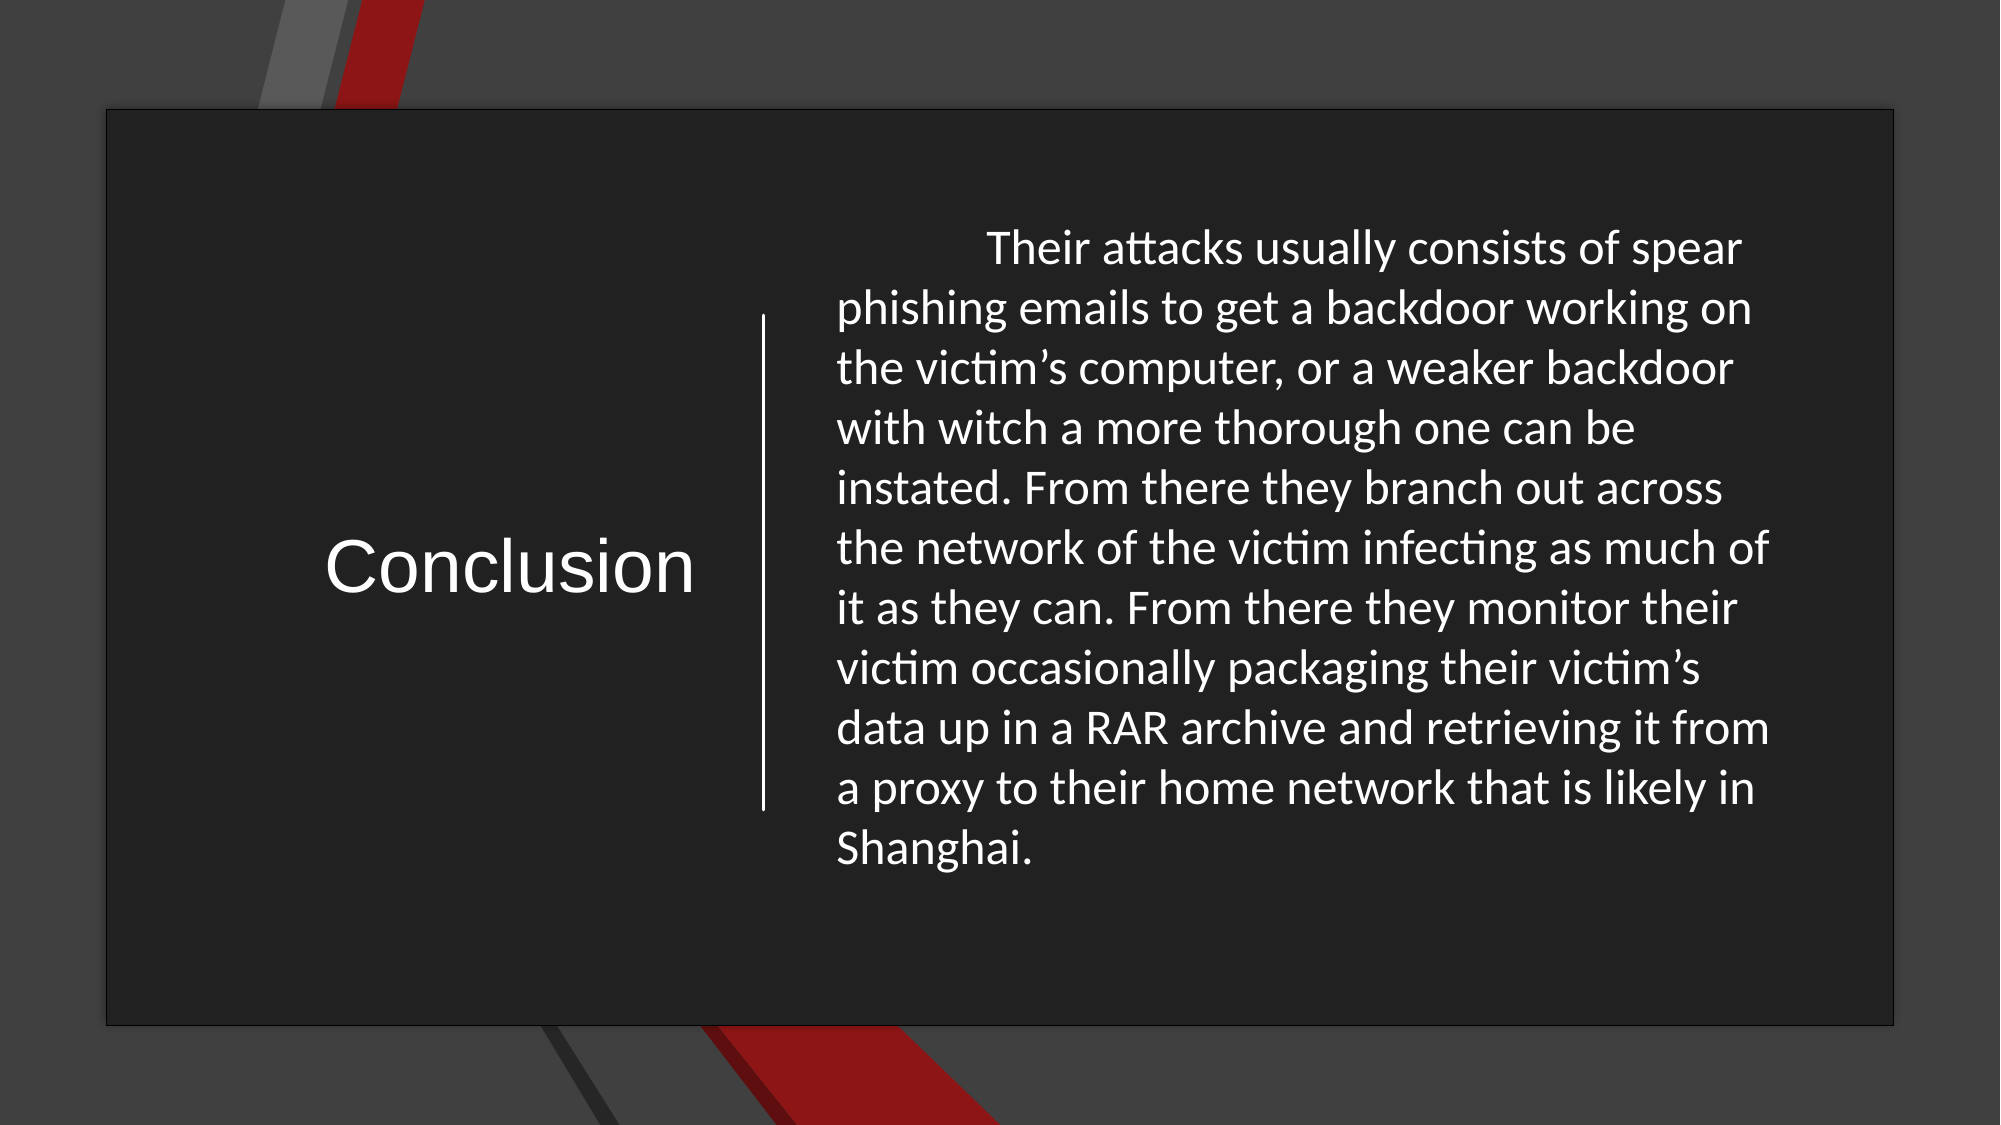

# Conclusion
	Their attacks usually consists of spear phishing emails to get a backdoor working on the victim’s computer, or a weaker backdoor with witch a more thorough one can be instated. From there they branch out across the network of the victim infecting as much of it as they can. From there they monitor their victim occasionally packaging their victim’s data up in a RAR archive and retrieving it from a proxy to their home network that is likely in Shanghai.